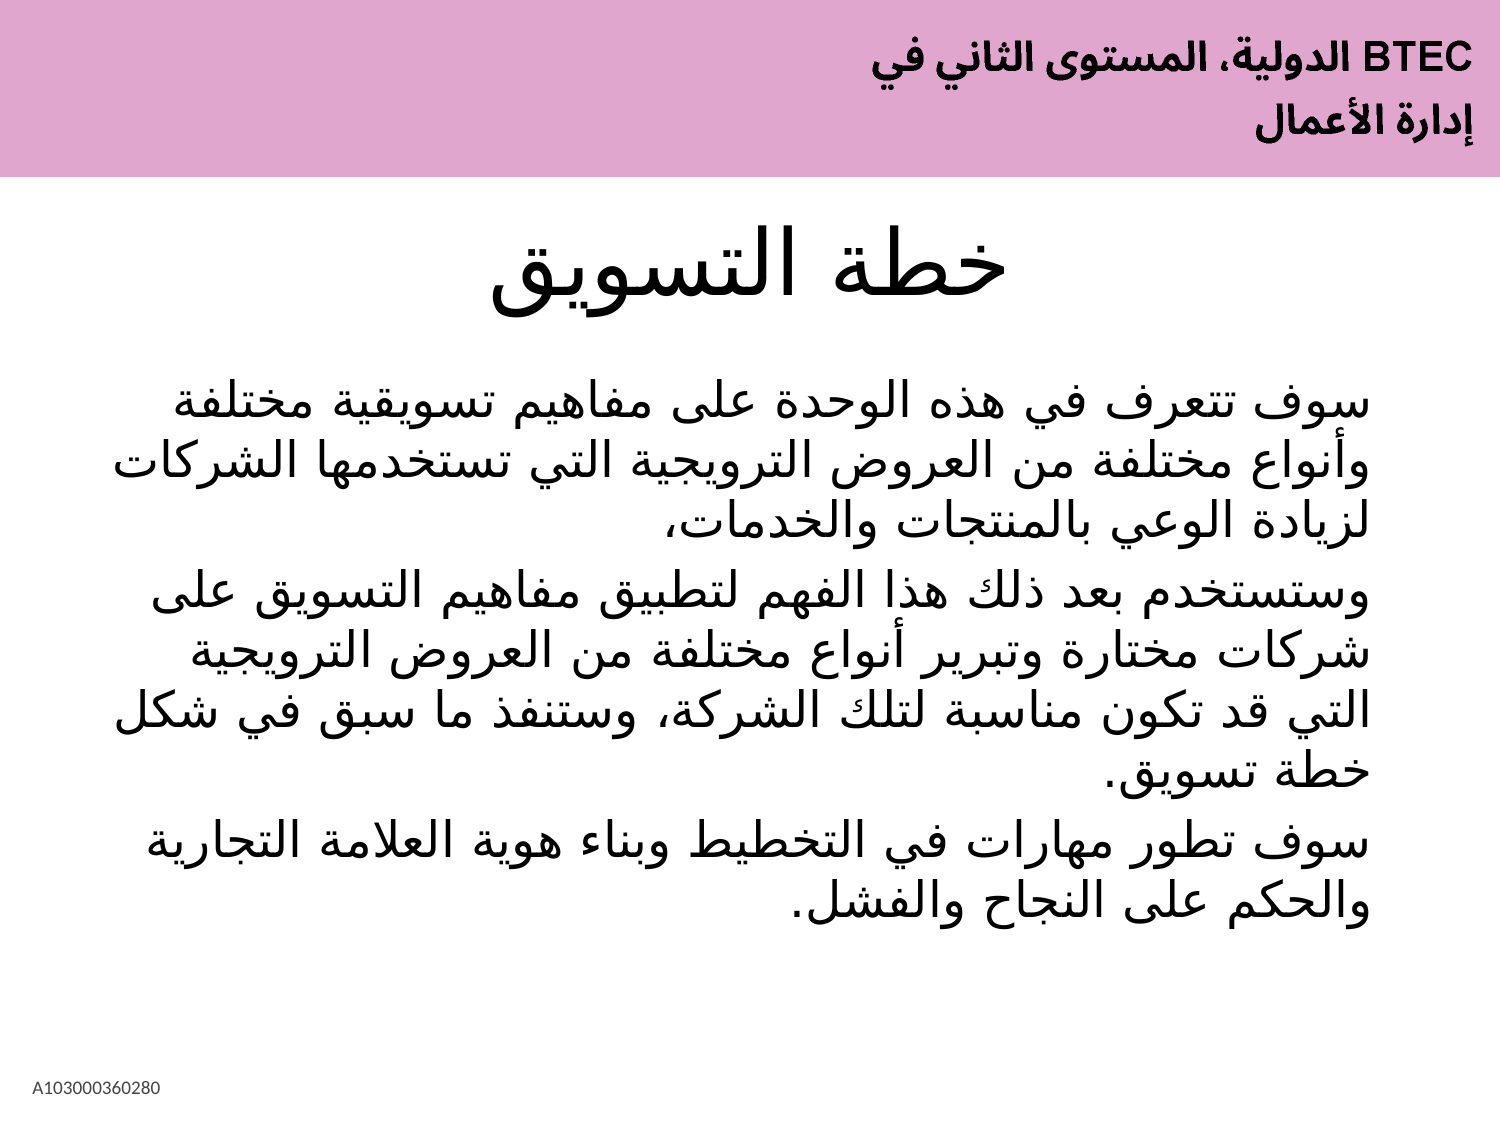

# خطة التسويق
سوف تتعرف في هذه الوحدة على مفاهيم تسويقية مختلفة وأنواع مختلفة من العروض الترويجية التي تستخدمها الشركات لزيادة الوعي بالمنتجات والخدمات،
وستستخدم بعد ذلك هذا الفهم لتطبيق مفاهيم التسويق على شركات مختارة وتبرير أنواع مختلفة من العروض الترويجية التي قد تكون مناسبة لتلك الشركة، وستنفذ ما سبق في شكل خطة تسويق.
سوف تطور مهارات في التخطيط وبناء هوية العلامة التجارية والحكم على النجاح والفشل.

A103000360280